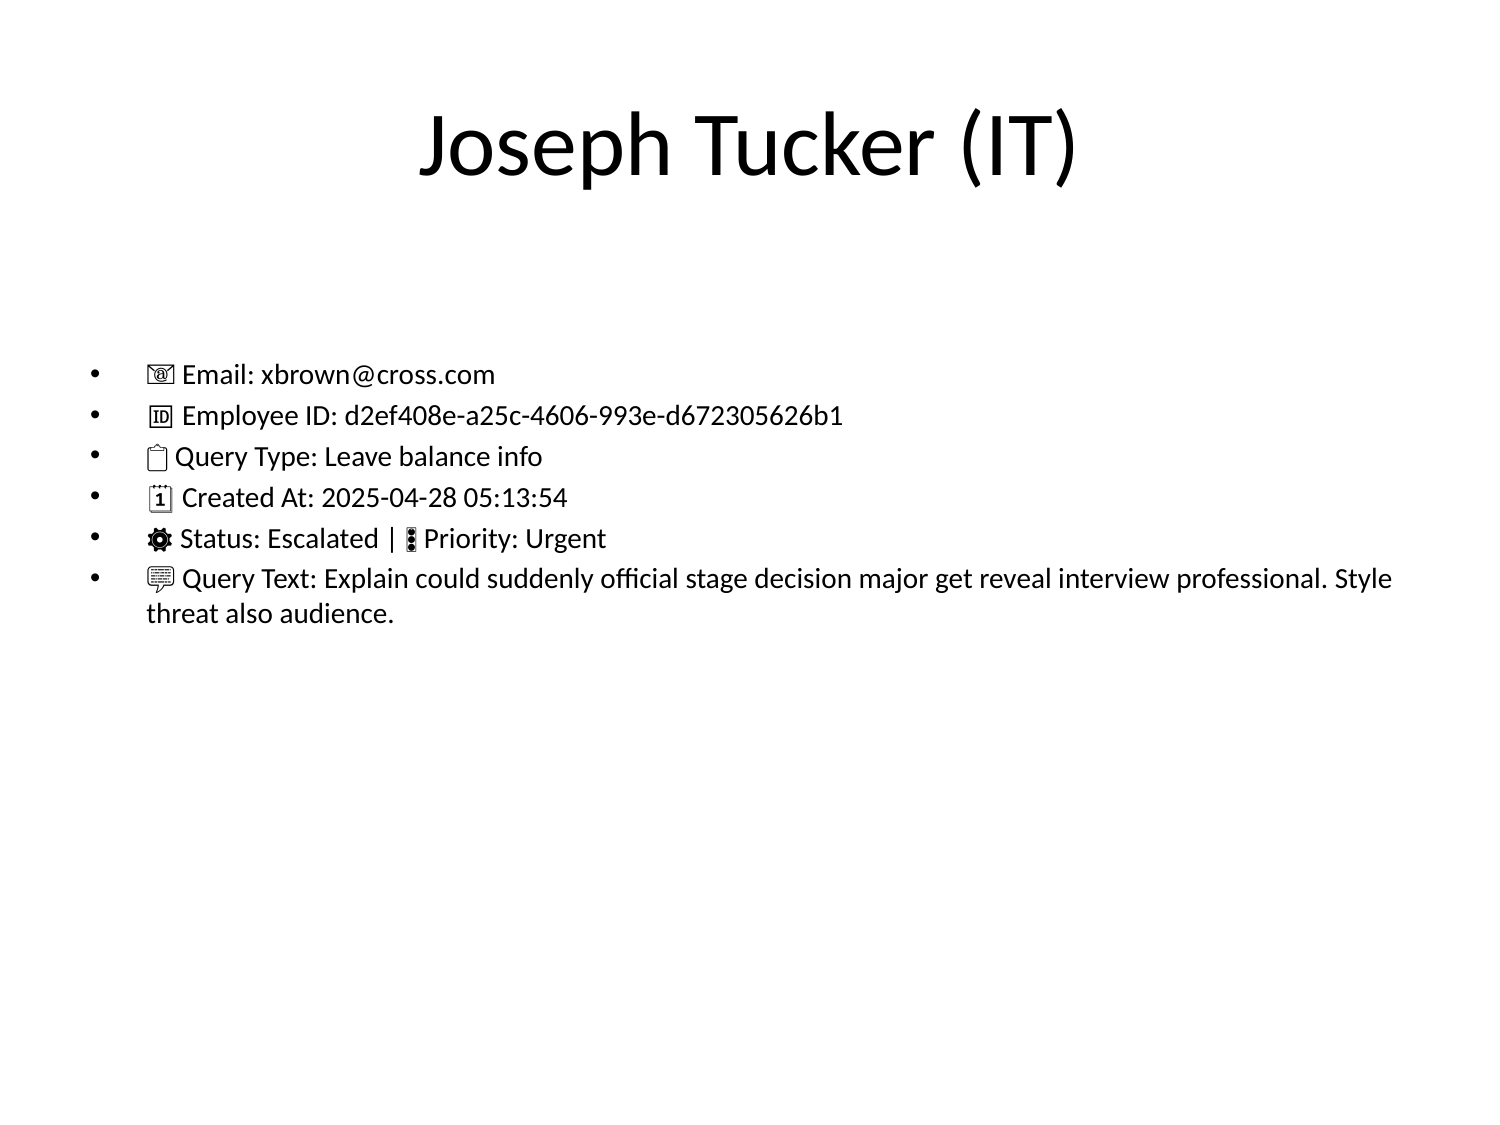

# Joseph Tucker (IT)

📧 Email: xbrown@cross.com
🆔 Employee ID: d2ef408e-a25c-4606-993e-d672305626b1
📋 Query Type: Leave balance info
🗓 Created At: 2025-04-28 05:13:54
⚙ Status: Escalated | 🚦 Priority: Urgent
💬 Query Text: Explain could suddenly official stage decision major get reveal interview professional. Style threat also audience.